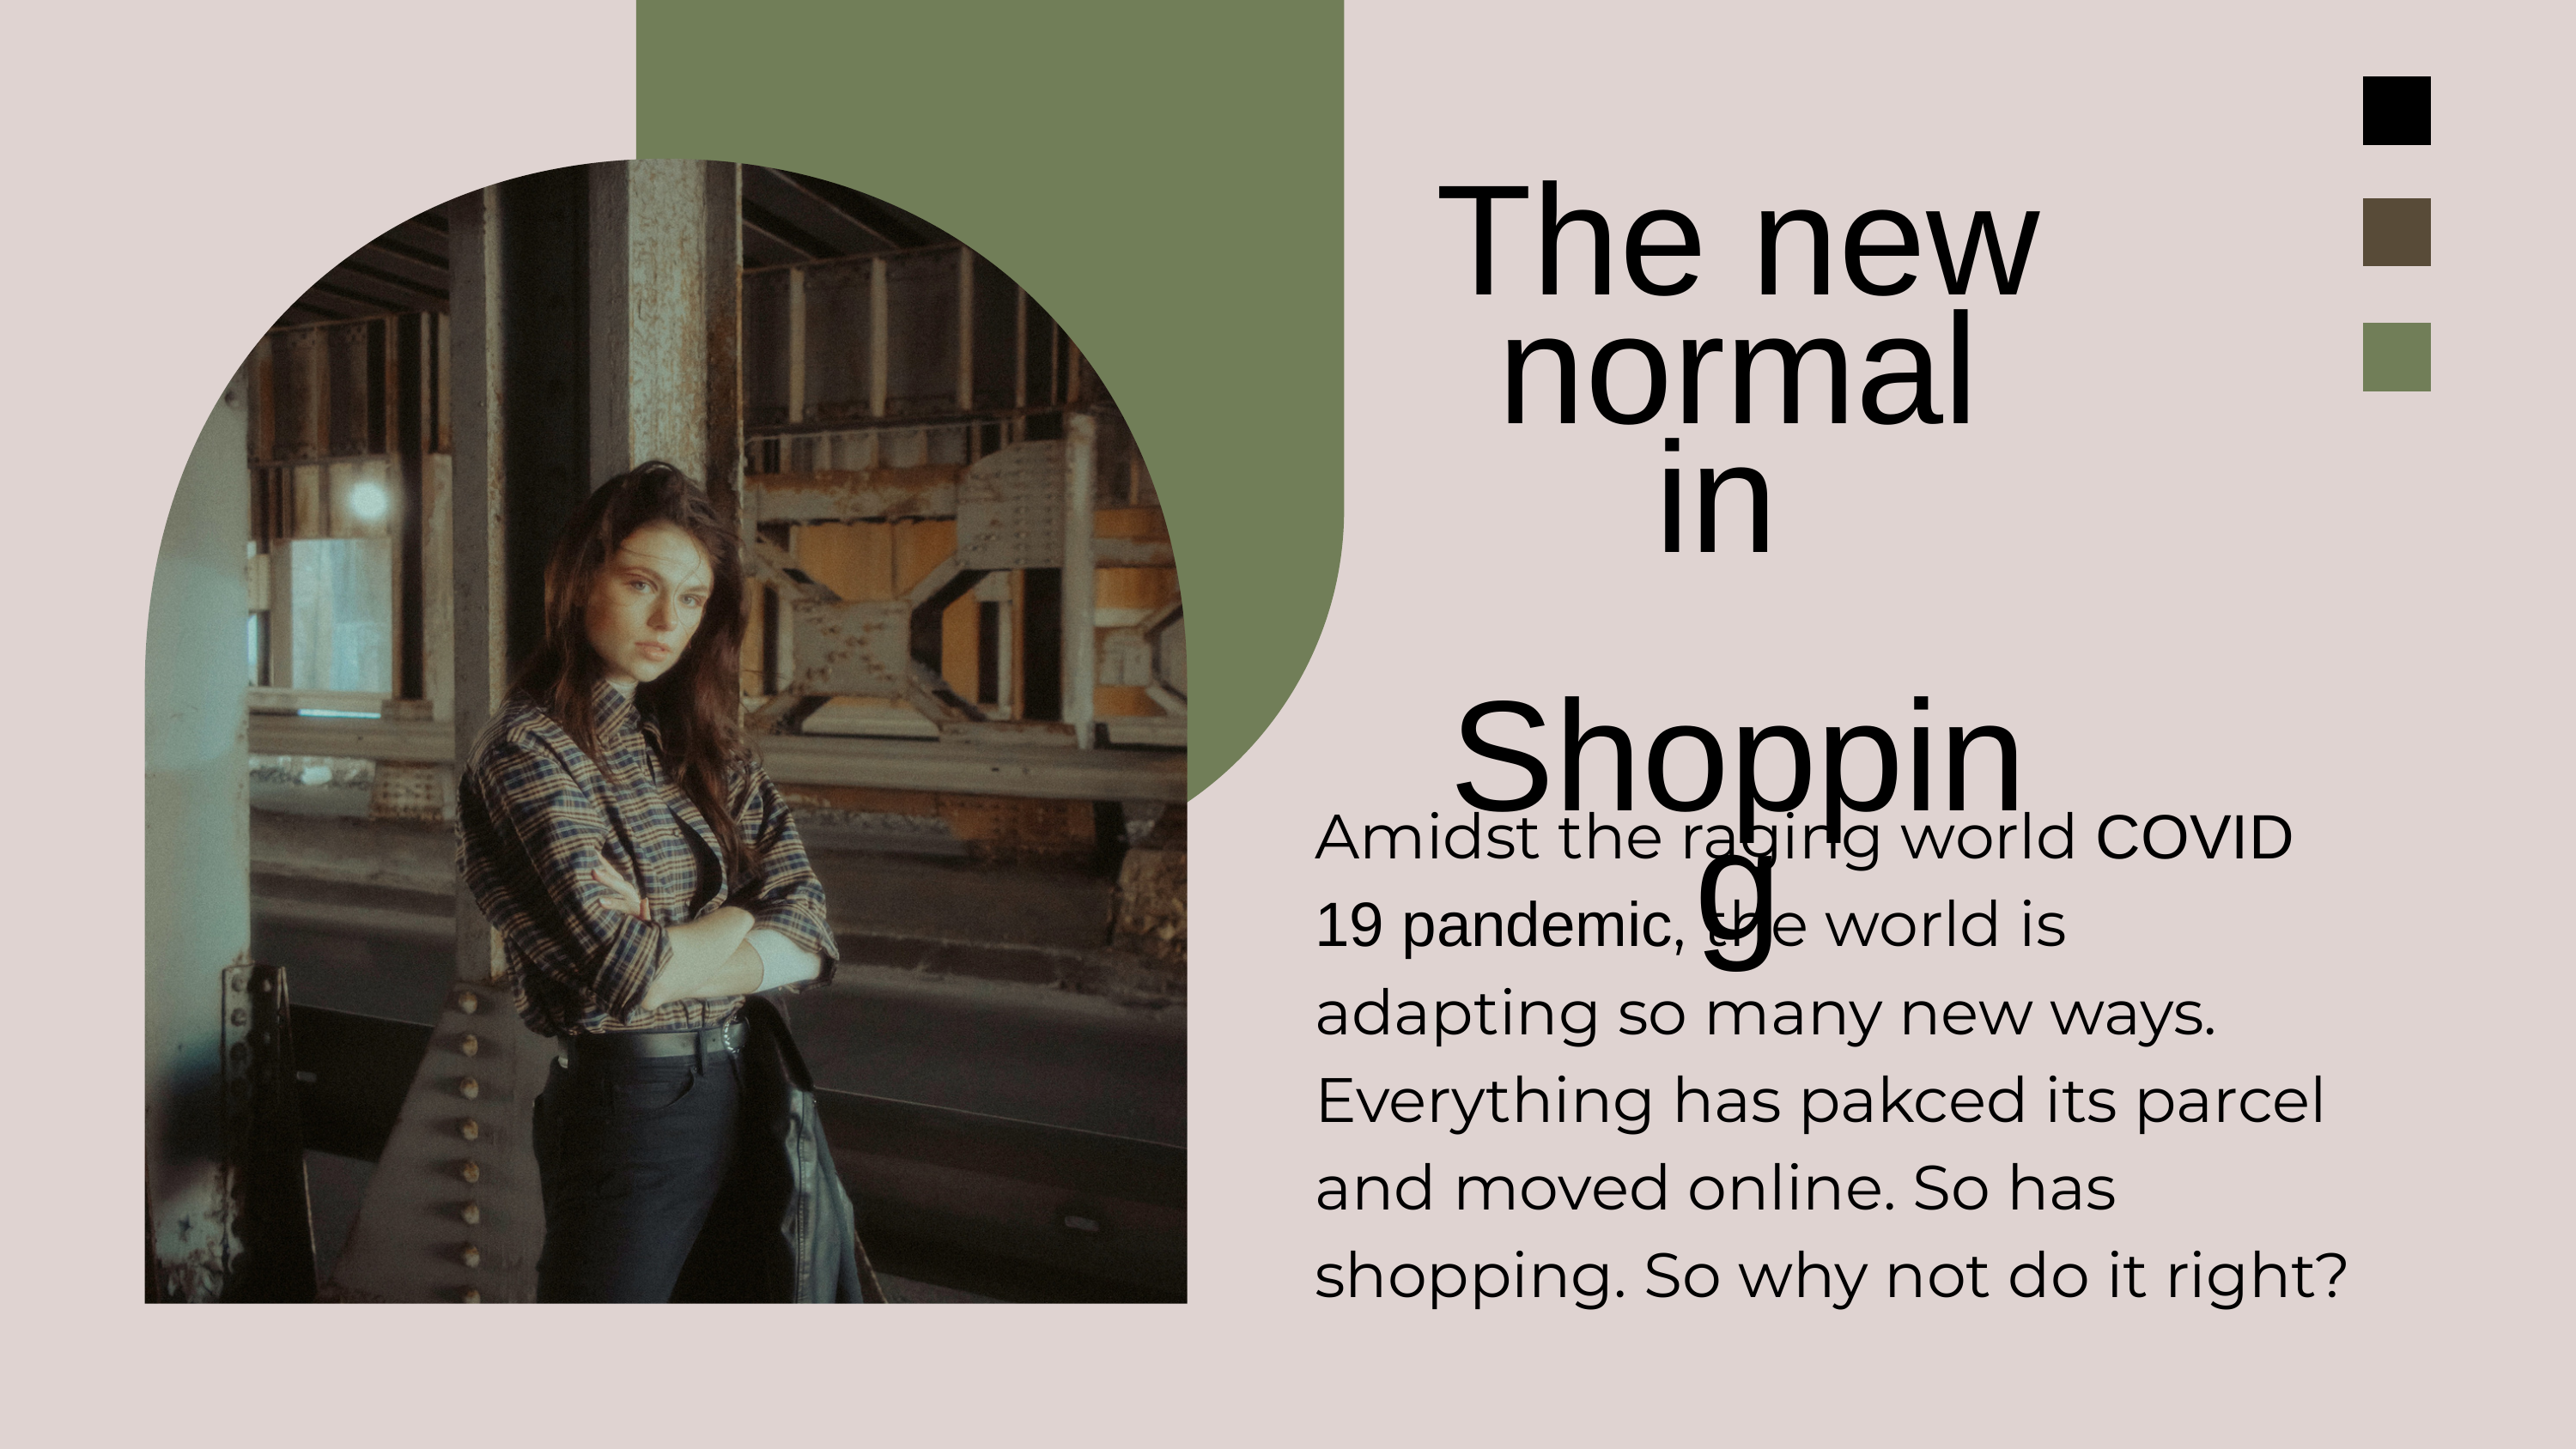

The new normal in

Shopping

Amidst the raging world COVID 19 pandemic, the world is adapting so many new ways. Everything has pakced its parcel and moved online. So has shopping. So why not do it right?